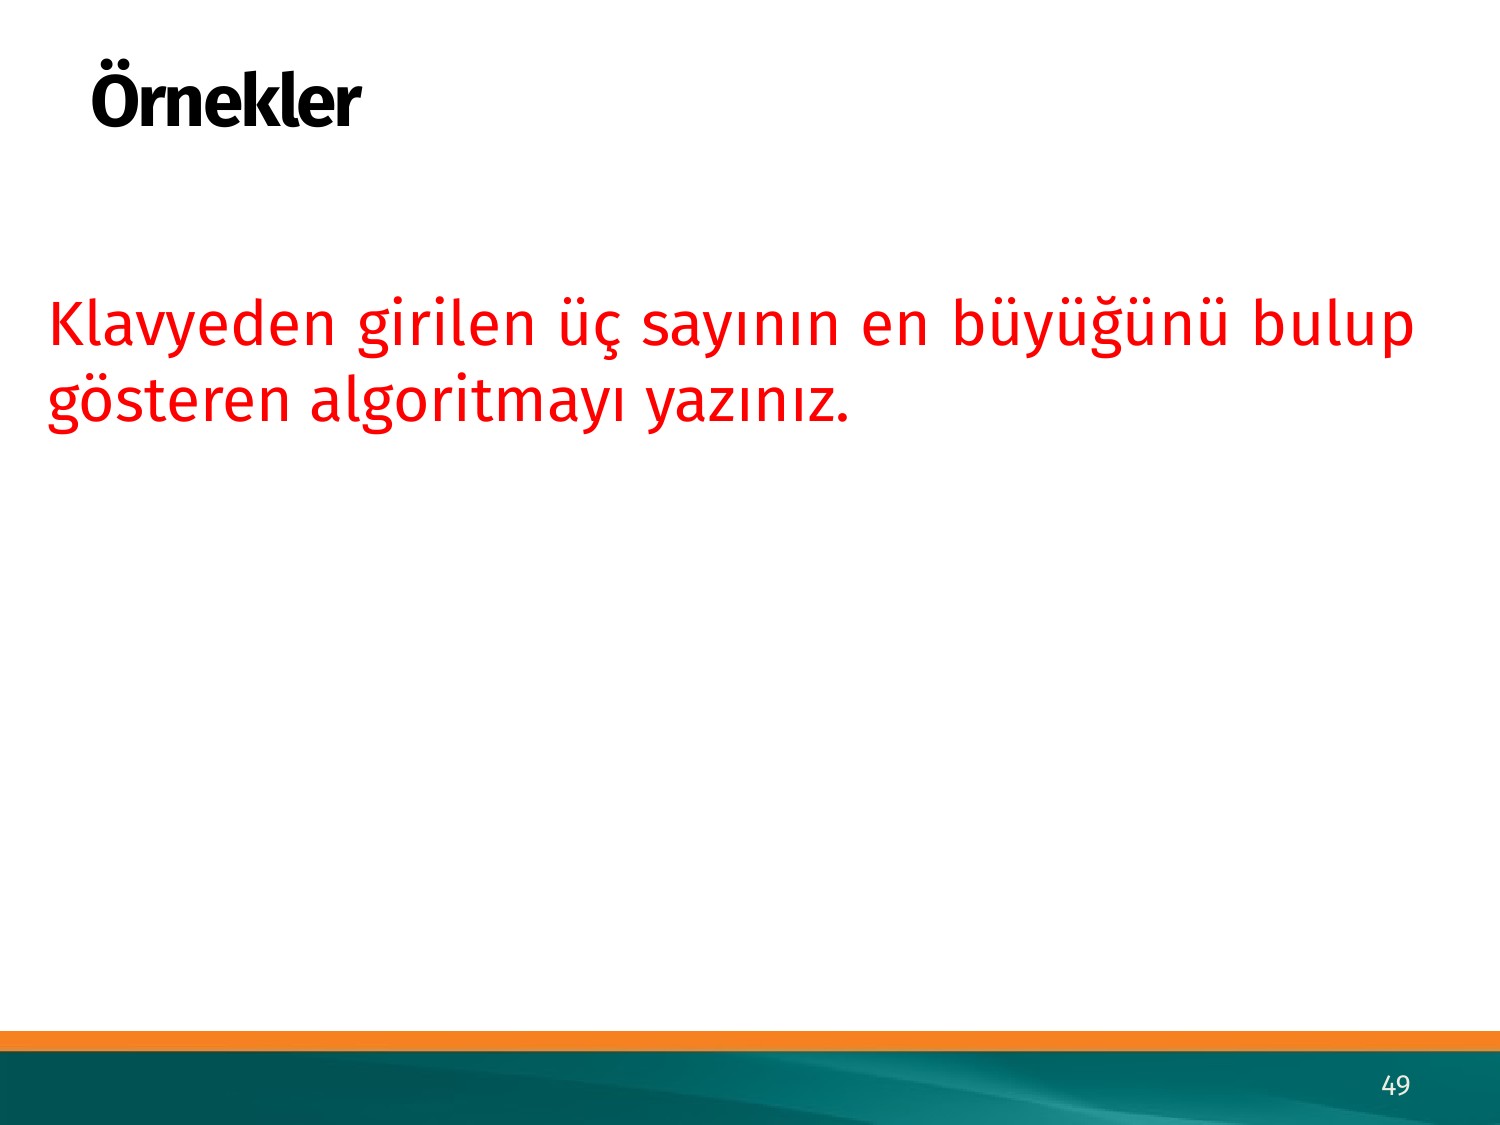

# Örnekler
Klavyeden girilen üç sayının en büyüğünü bulup gösteren algoritmayı yazınız.
49